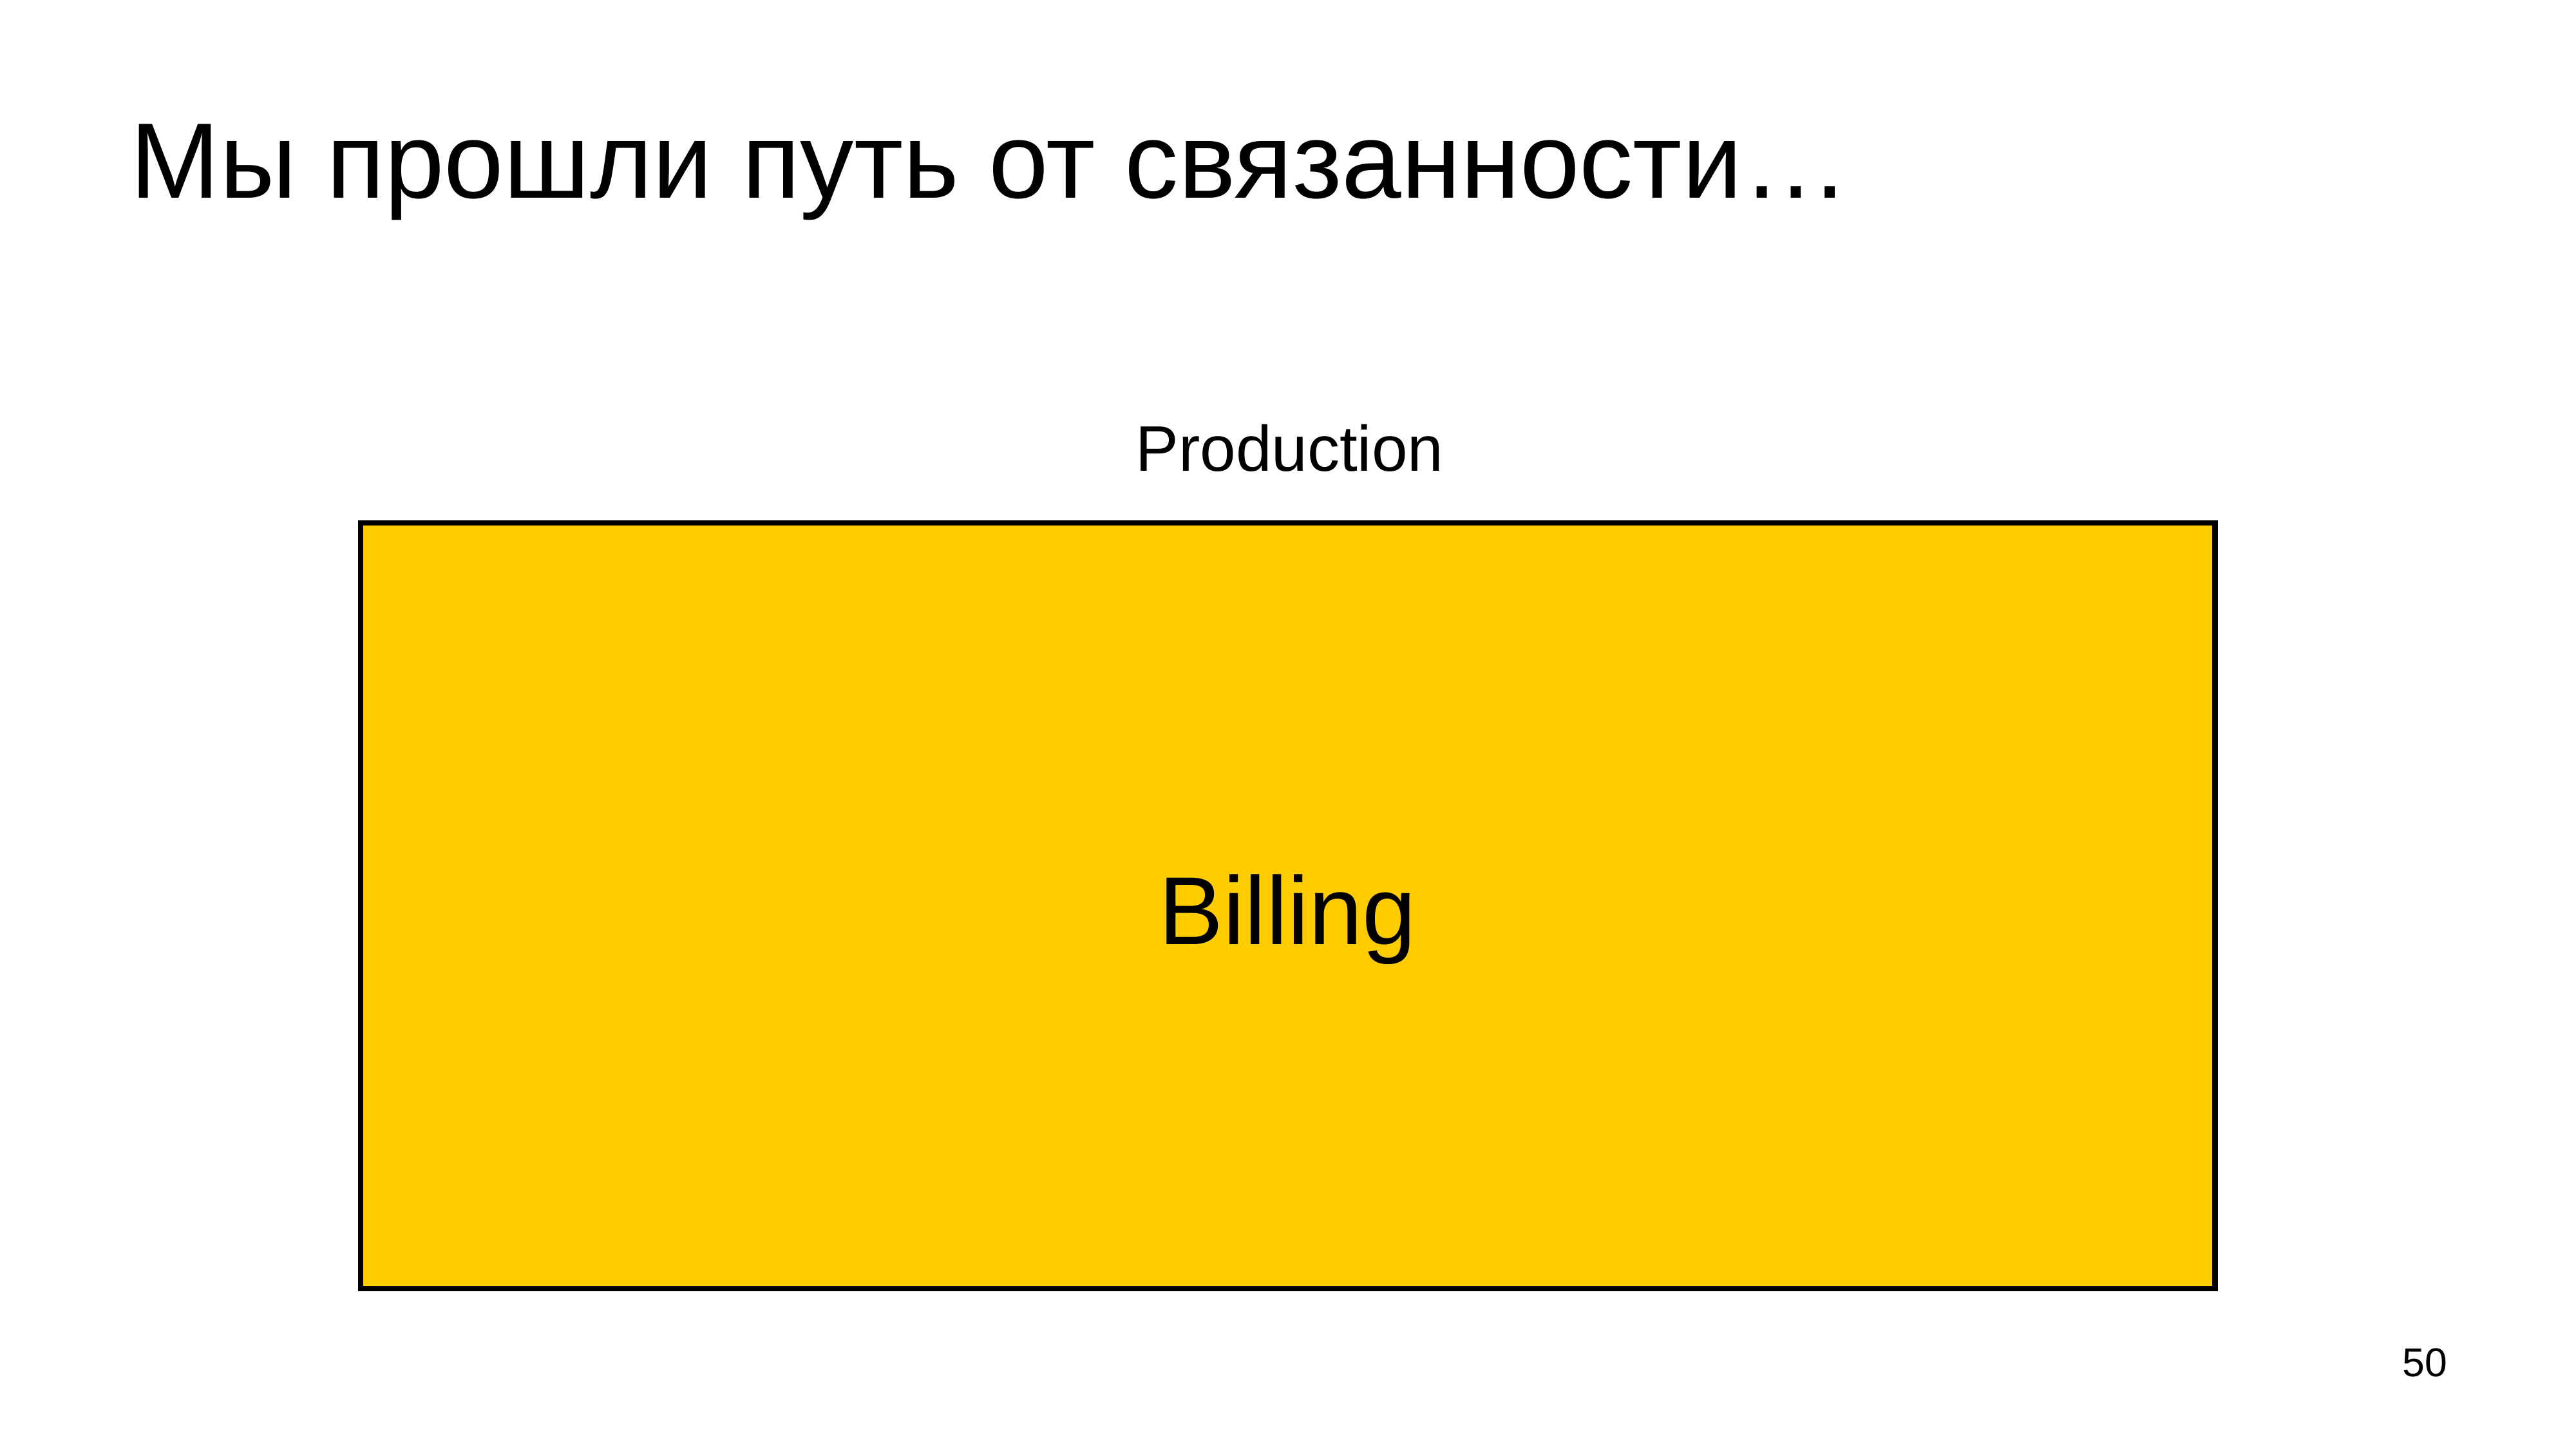

# Мы прошли путь от связанности…
Production
Billing

50